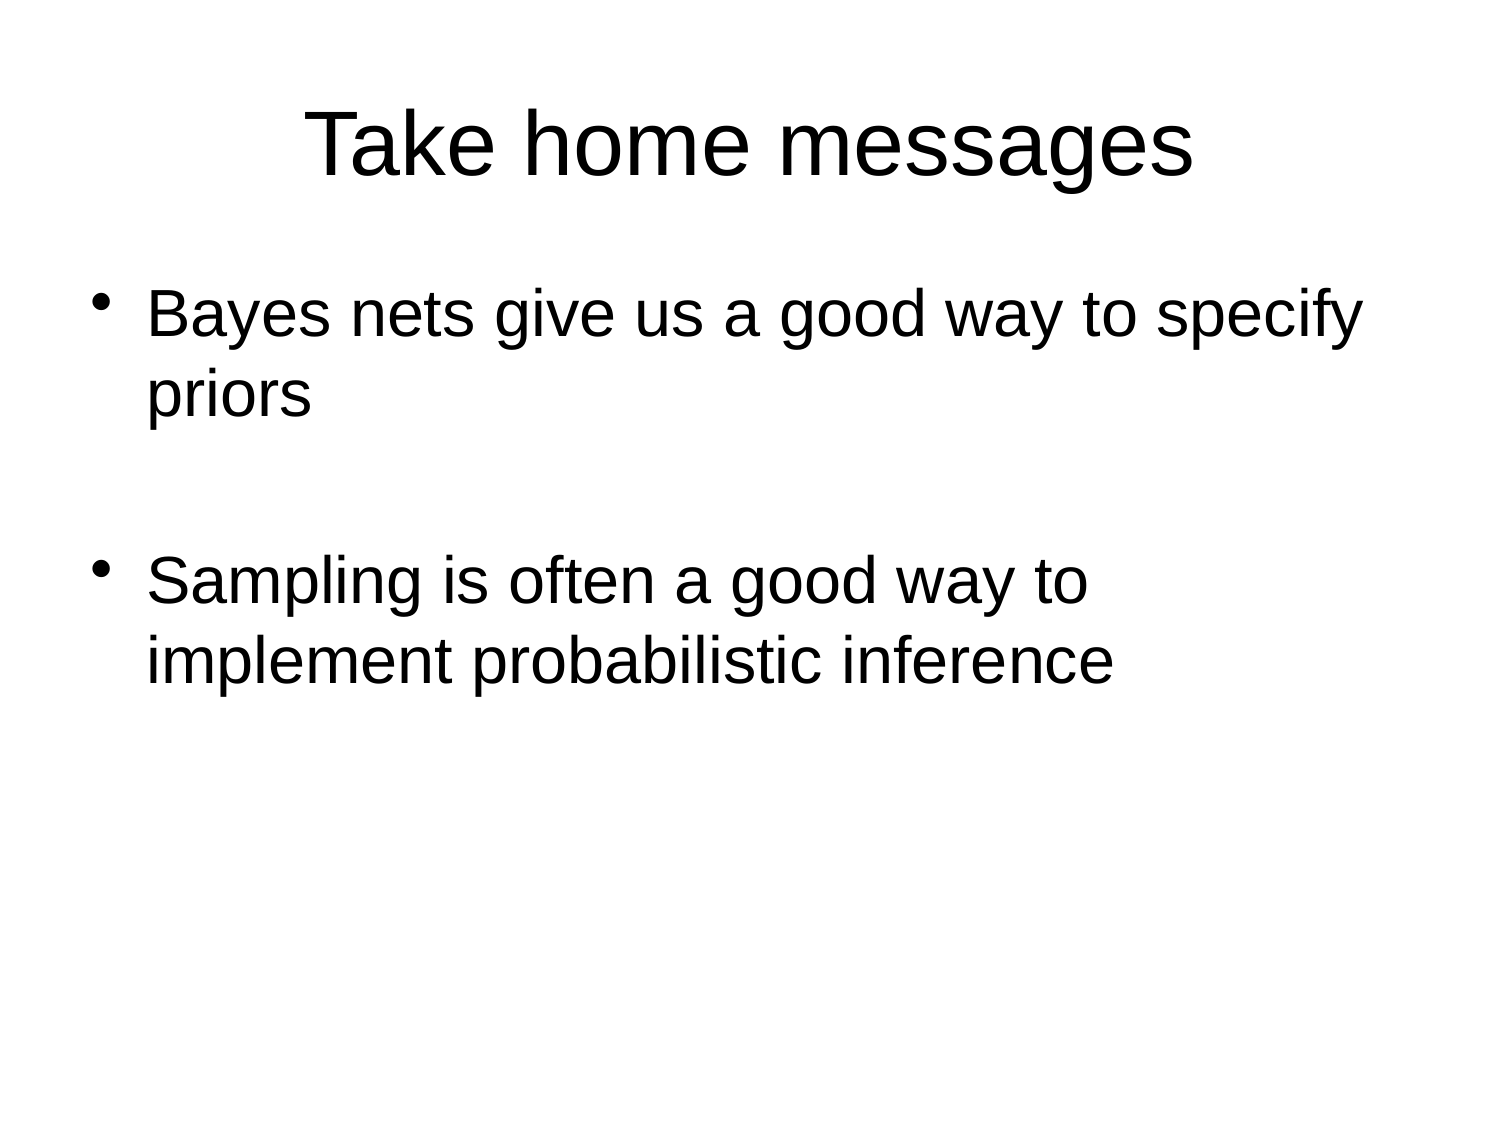

# Take home messages
Bayes nets give us a good way to specify priors

Sampling is often a good way to implement probabilistic inference